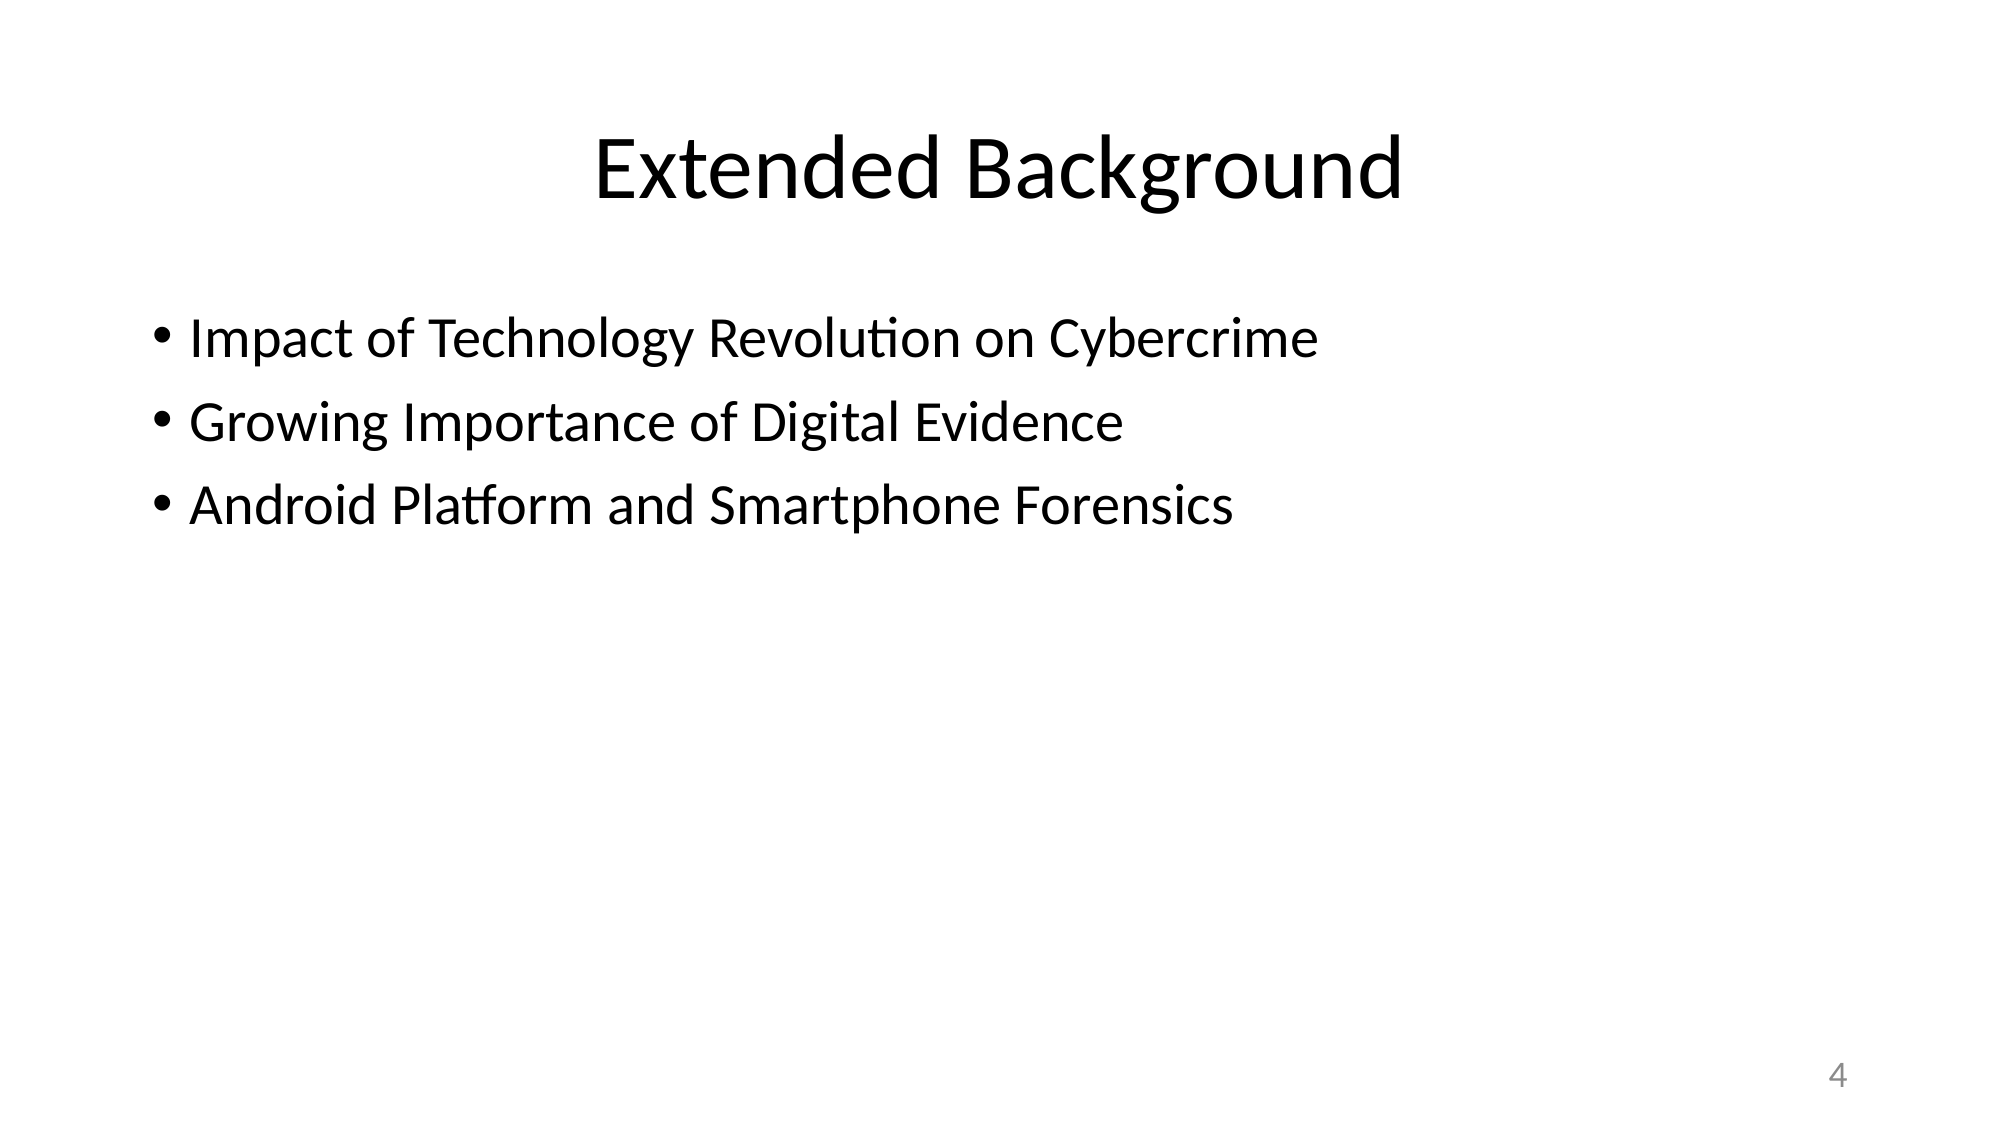

# Extended Background
Impact of Technology Revolution on Cybercrime
Growing Importance of Digital Evidence
Android Platform and Smartphone Forensics
4